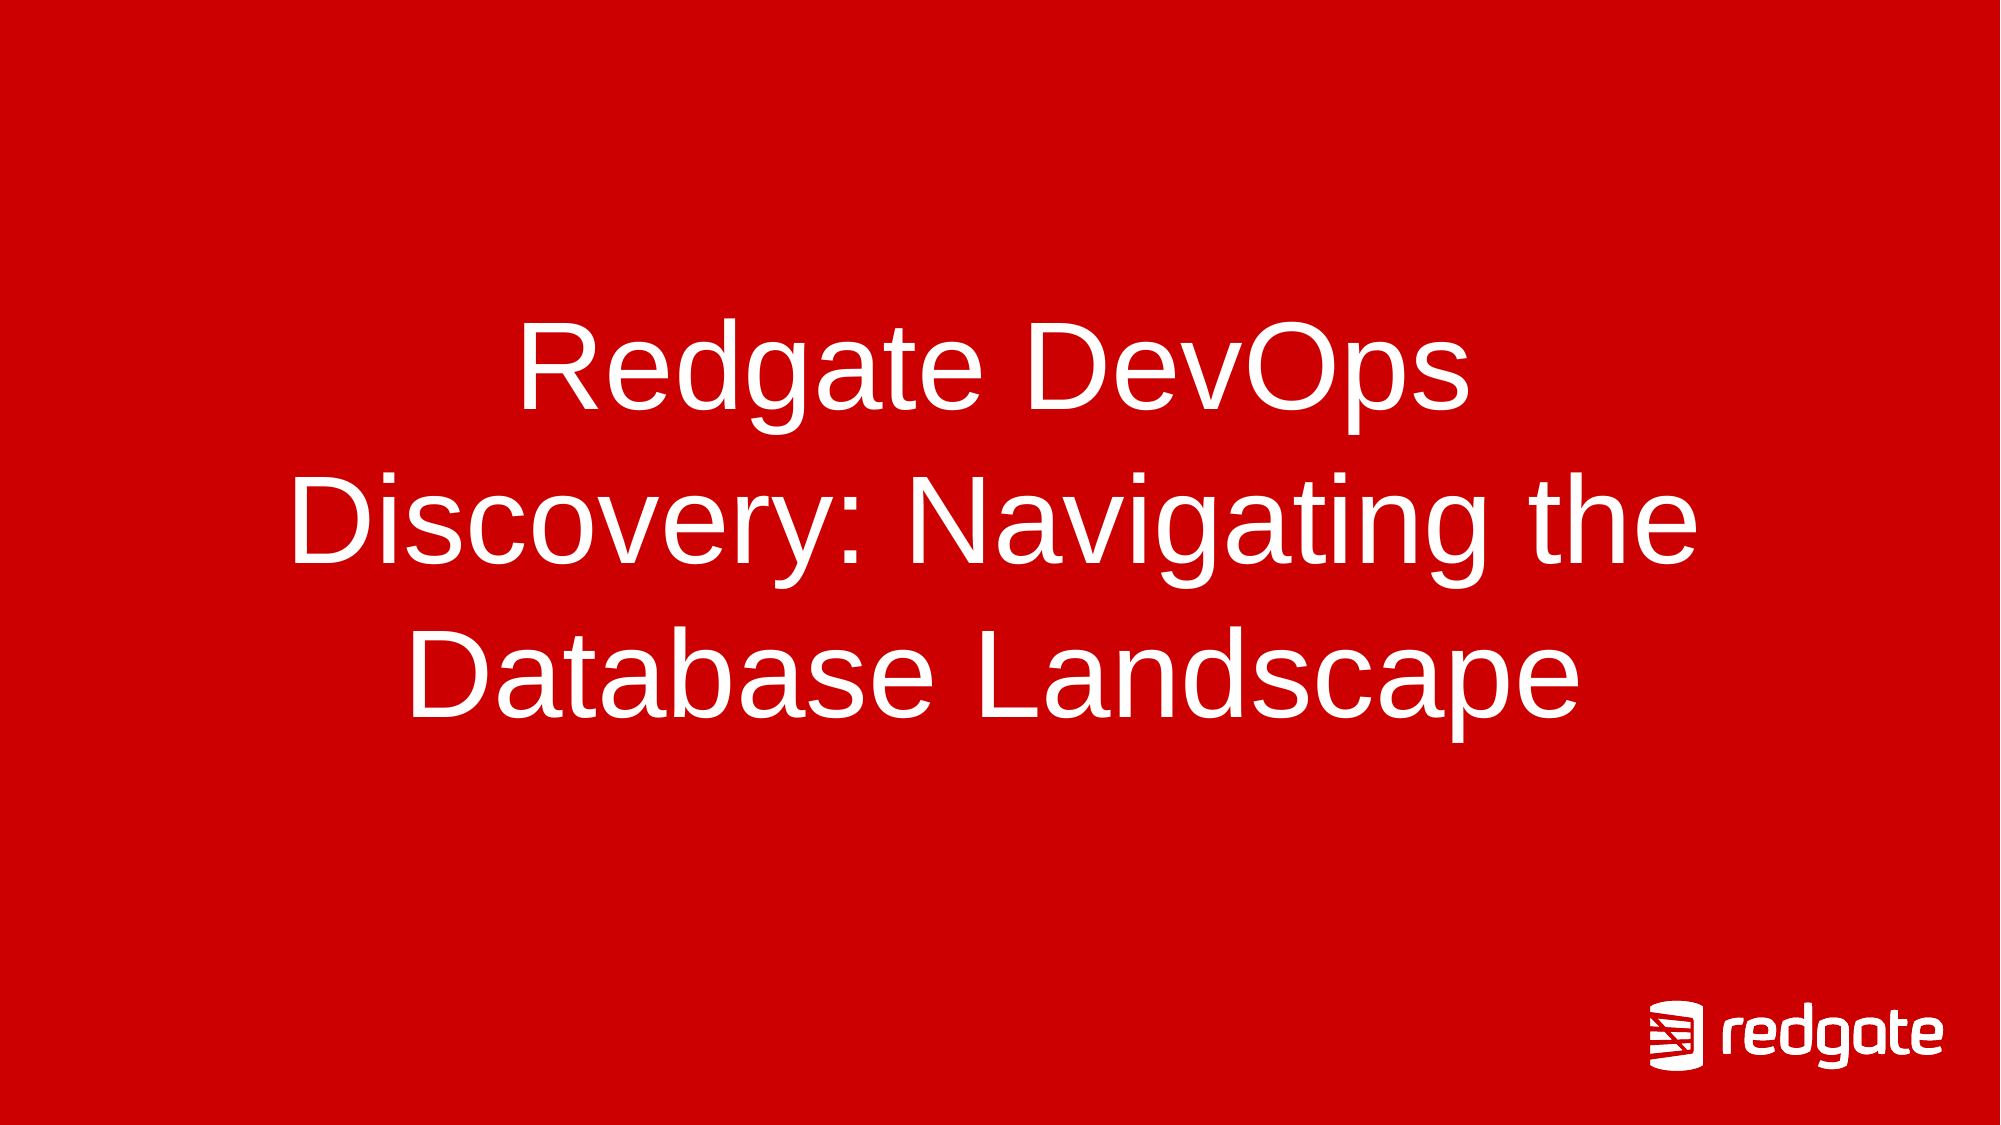

# Redgate DevOps Discovery: Navigating the Database Landscape